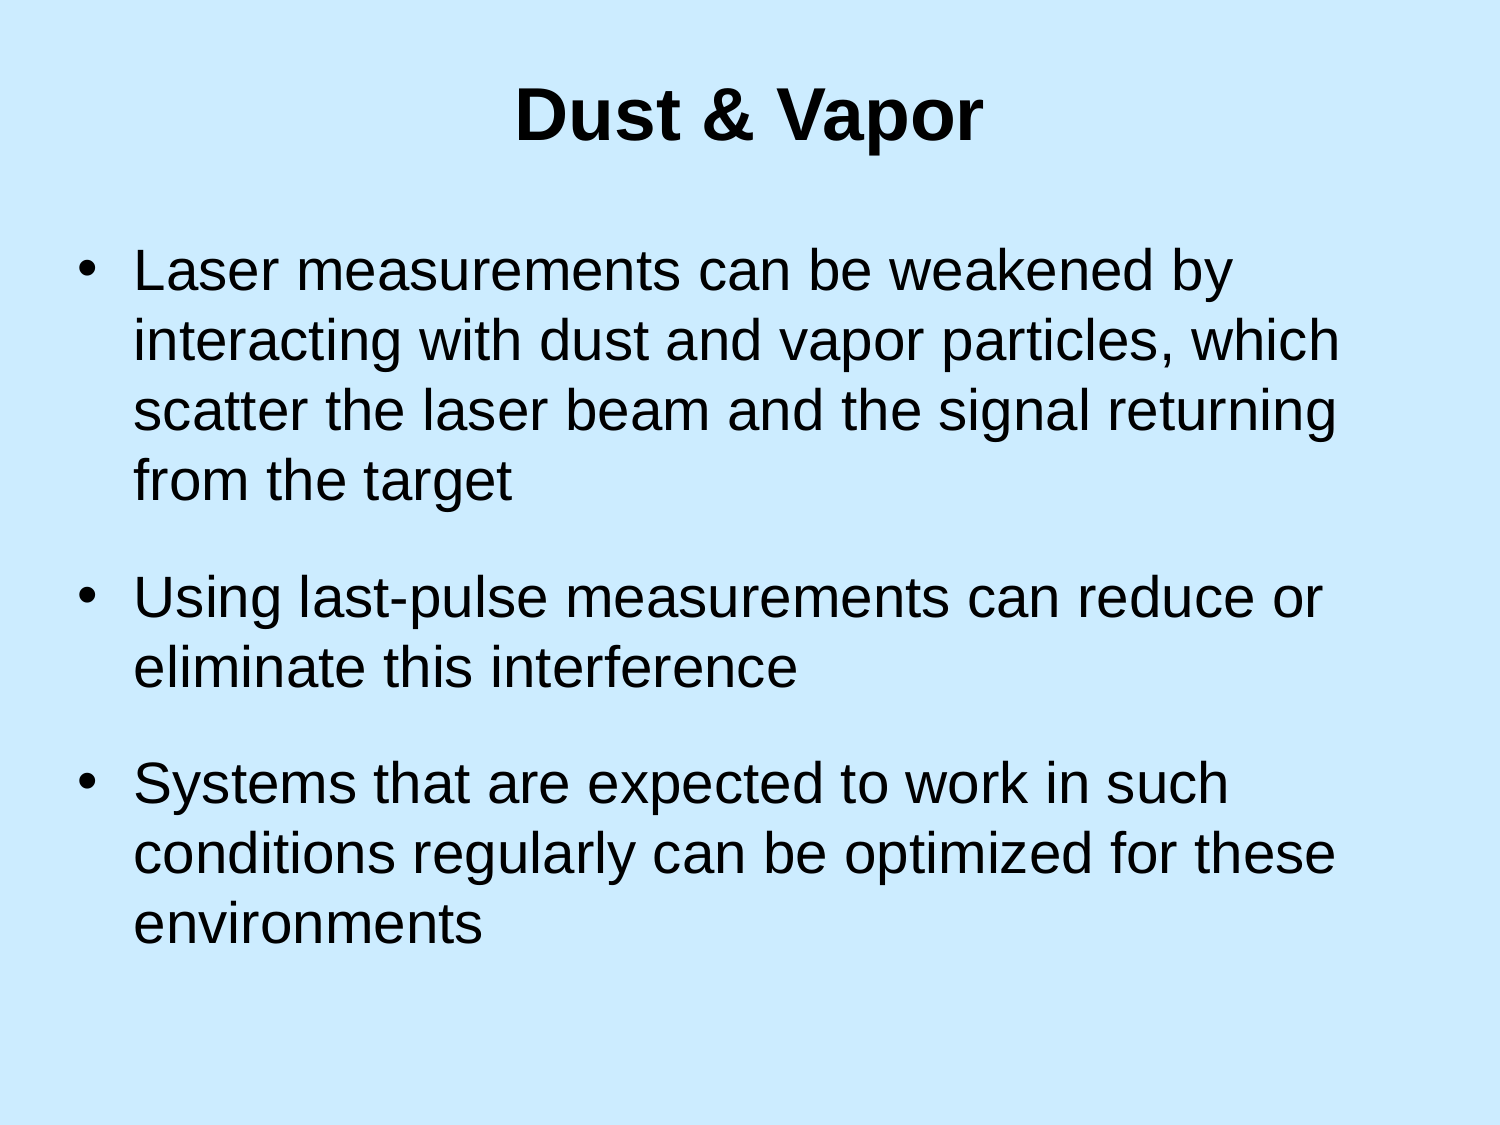

# Dust & Vapor
Laser measurements can be weakened by interacting with dust and vapor particles, which scatter the laser beam and the signal returning from the target

Using last-pulse measurements can reduce or eliminate this interference

Systems that are expected to work in such conditions regularly can be optimized for these environments